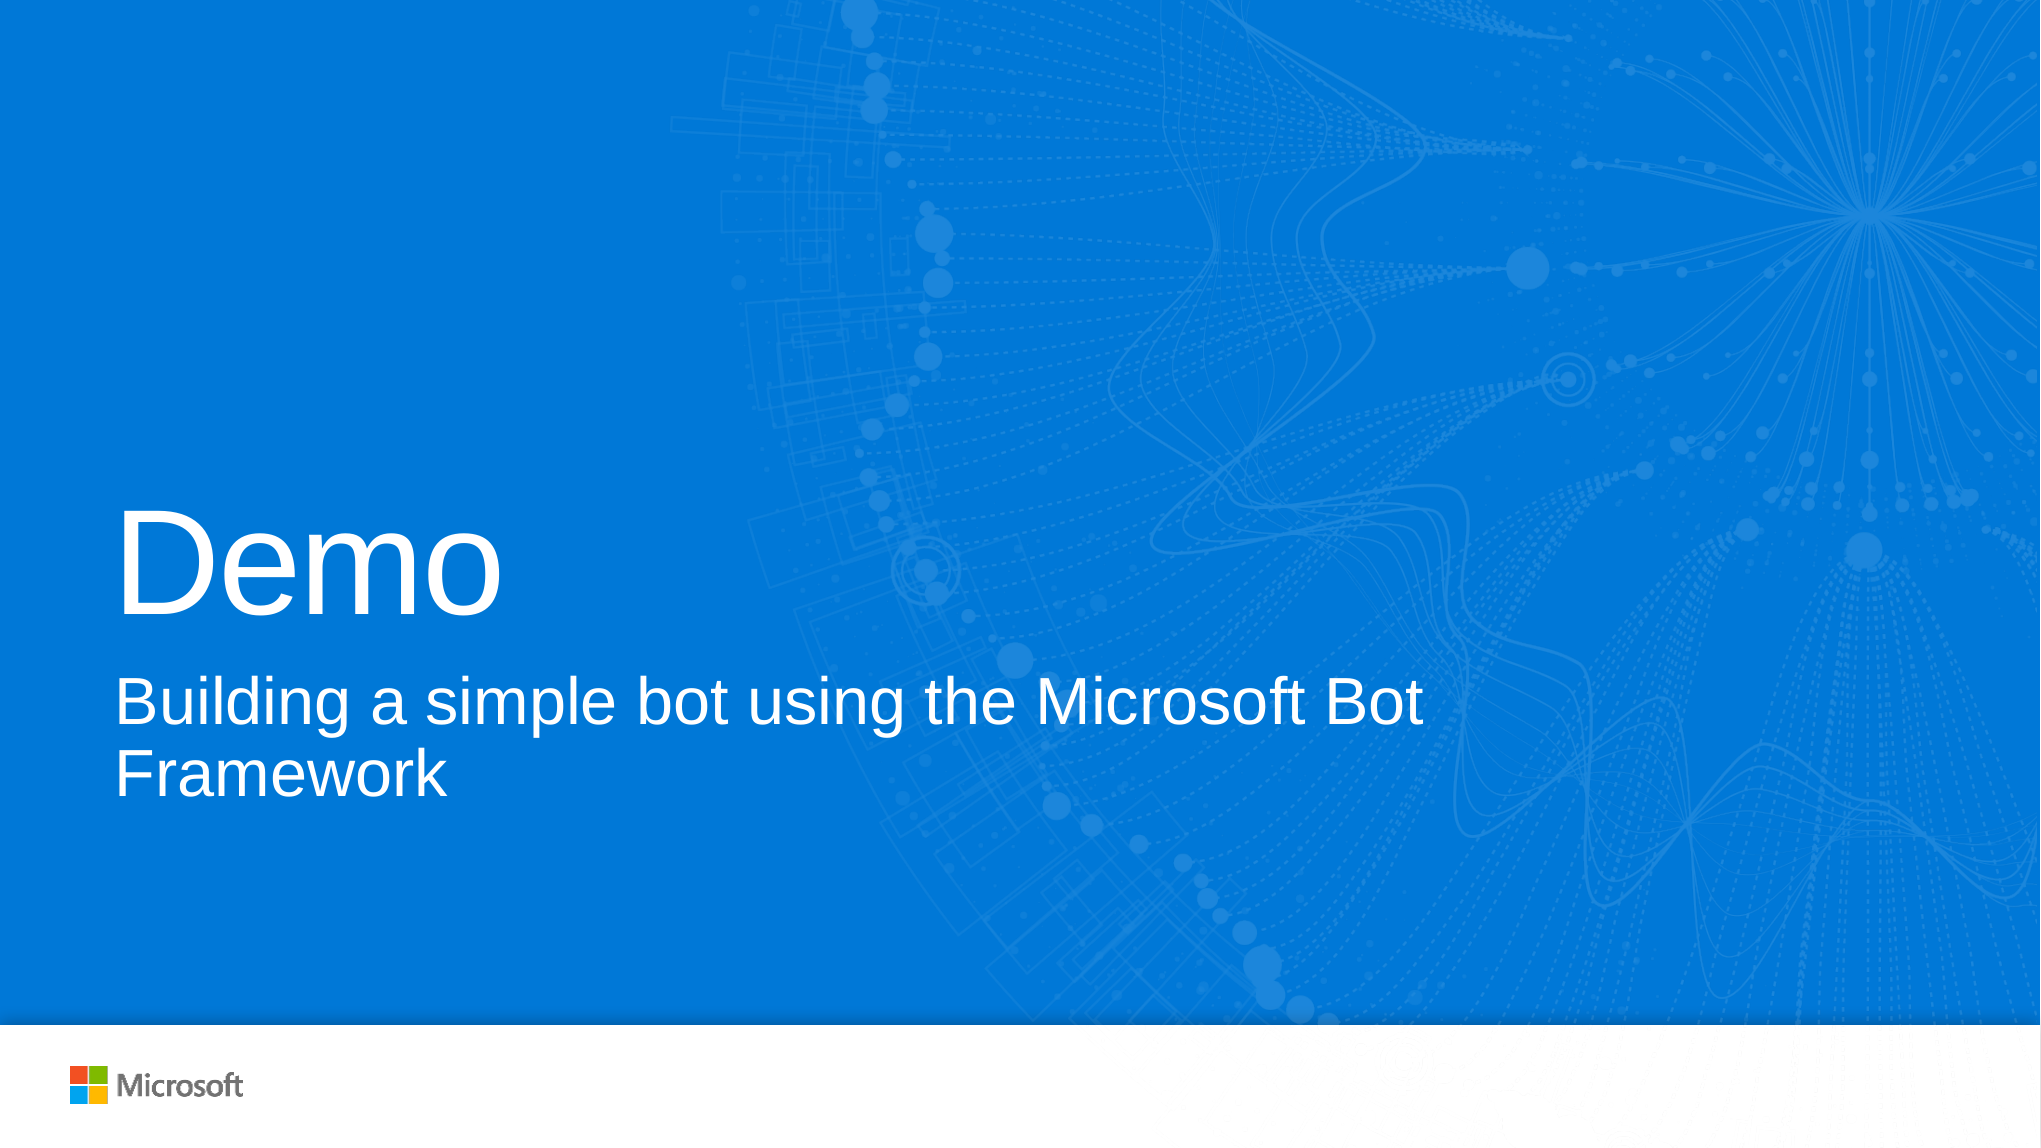

# Demo
Building a simple bot using the Microsoft Bot Framework